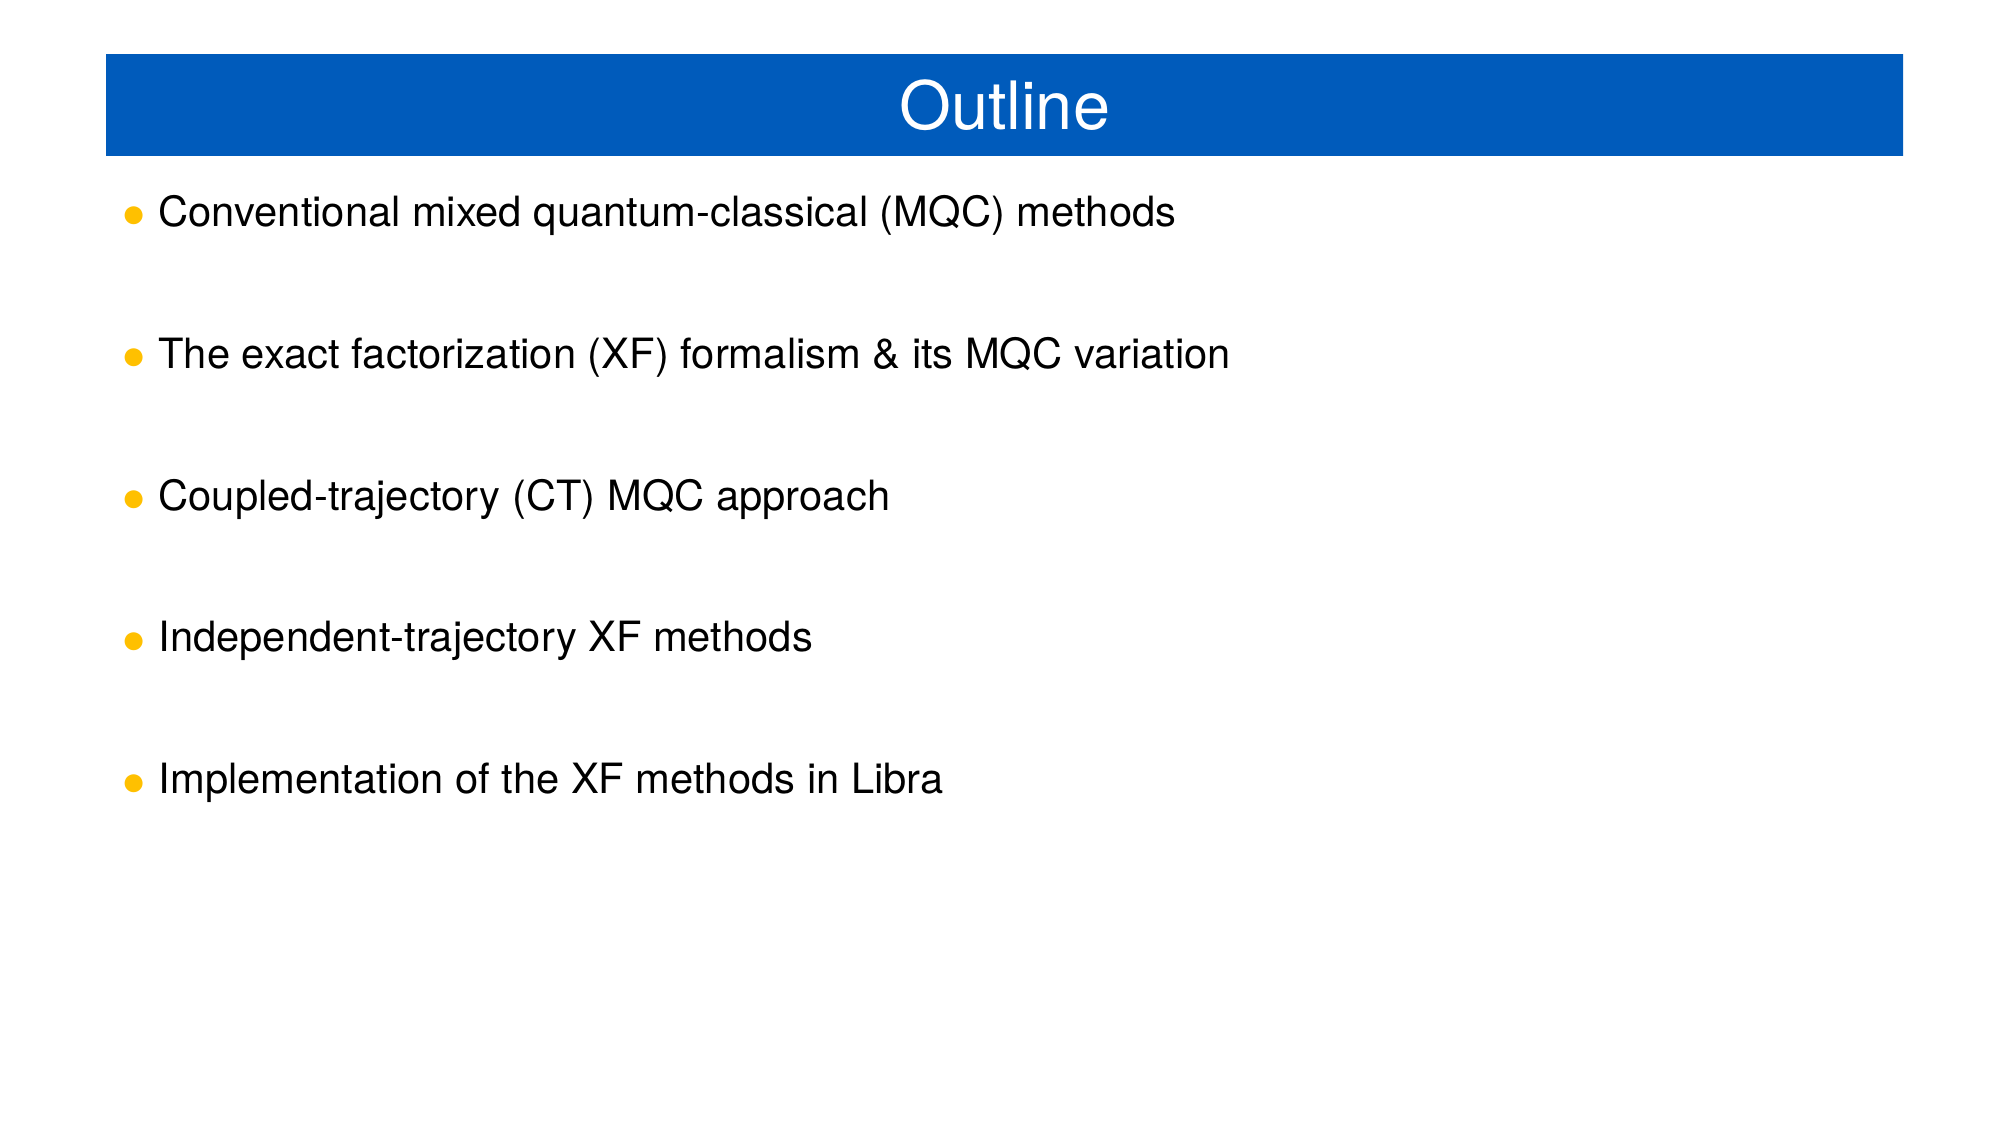

# Outline
Conventional mixed quantum-classical (MQC) methods

The exact factorization (XF) formalism & its MQC variation

Coupled-trajectory (CT) MQC approach

Independent-trajectory XF methods

Implementation of the XF methods in Libra